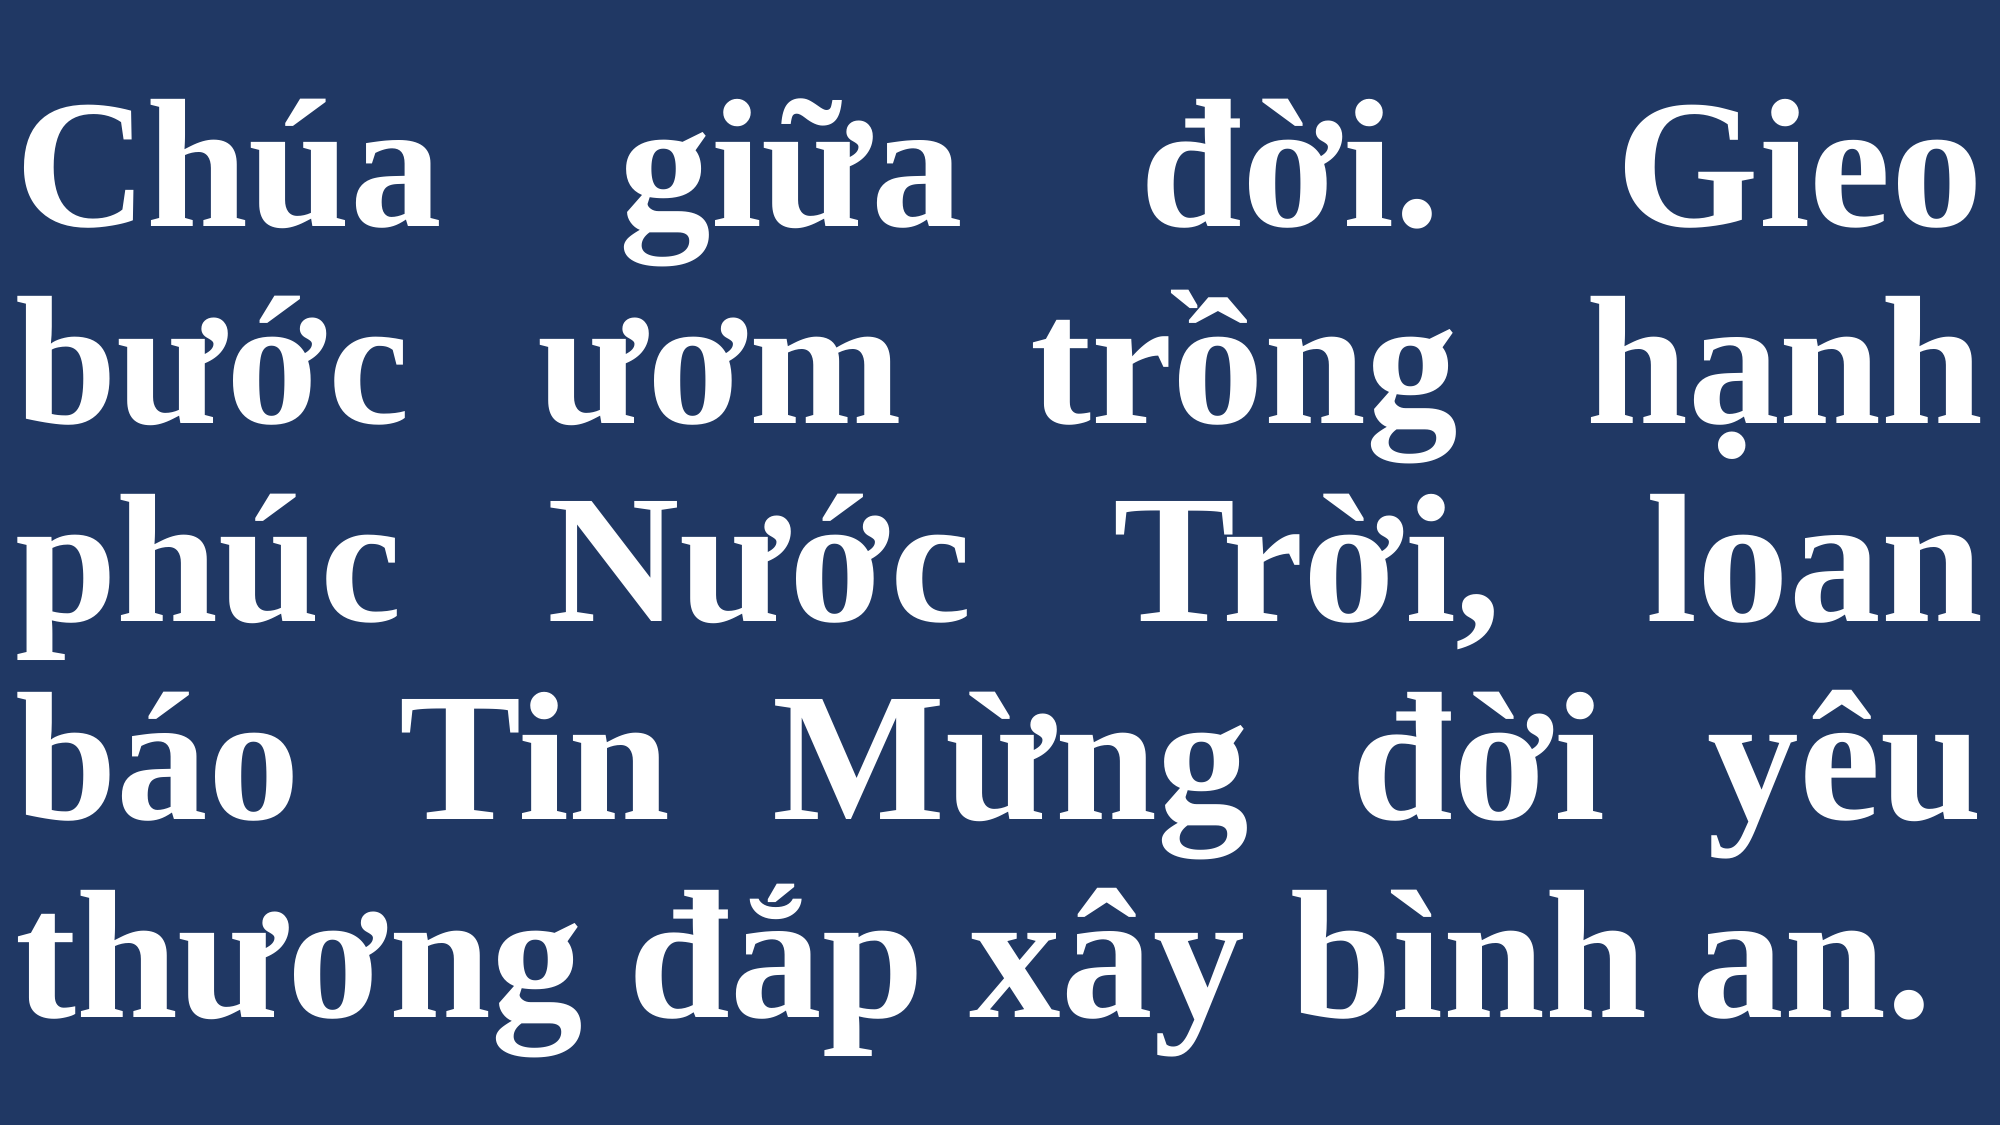

# Chúa giữa đời. Gieo bước ươm trồng hạnh phúc Nước Trời, loan báo Tin Mừng đời yêu thương đắp xây bình an.